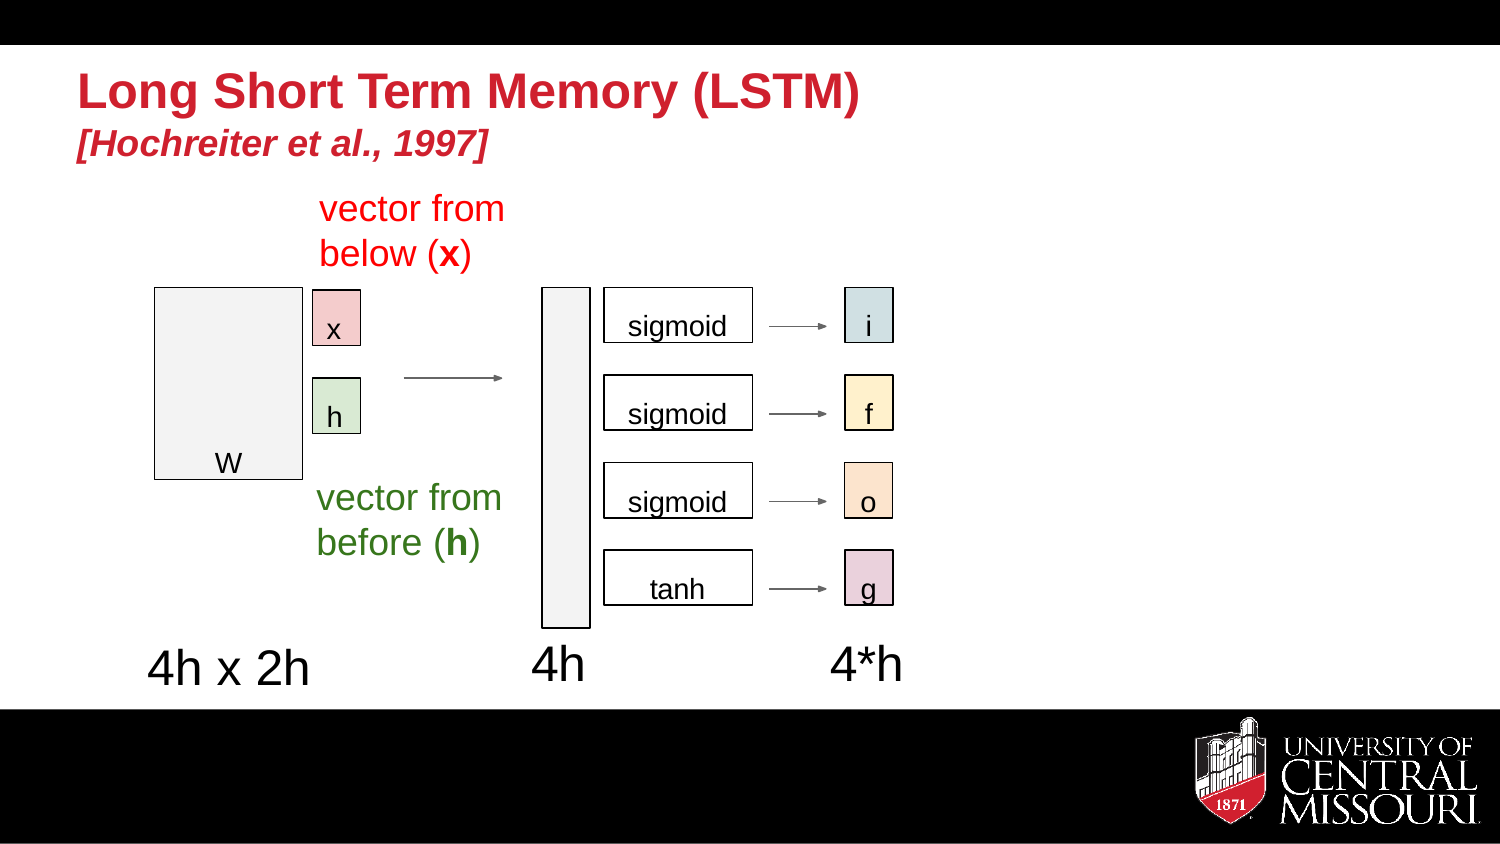

# Long Short Term Memory (LSTM)
[Hochreiter et al., 1997]
vector from below (x)

i

W
sigmoid
x

f
sigmoid
h

o
sigmoid
vector from before (h)

g
tanh

4h
4*h
4h x 2h